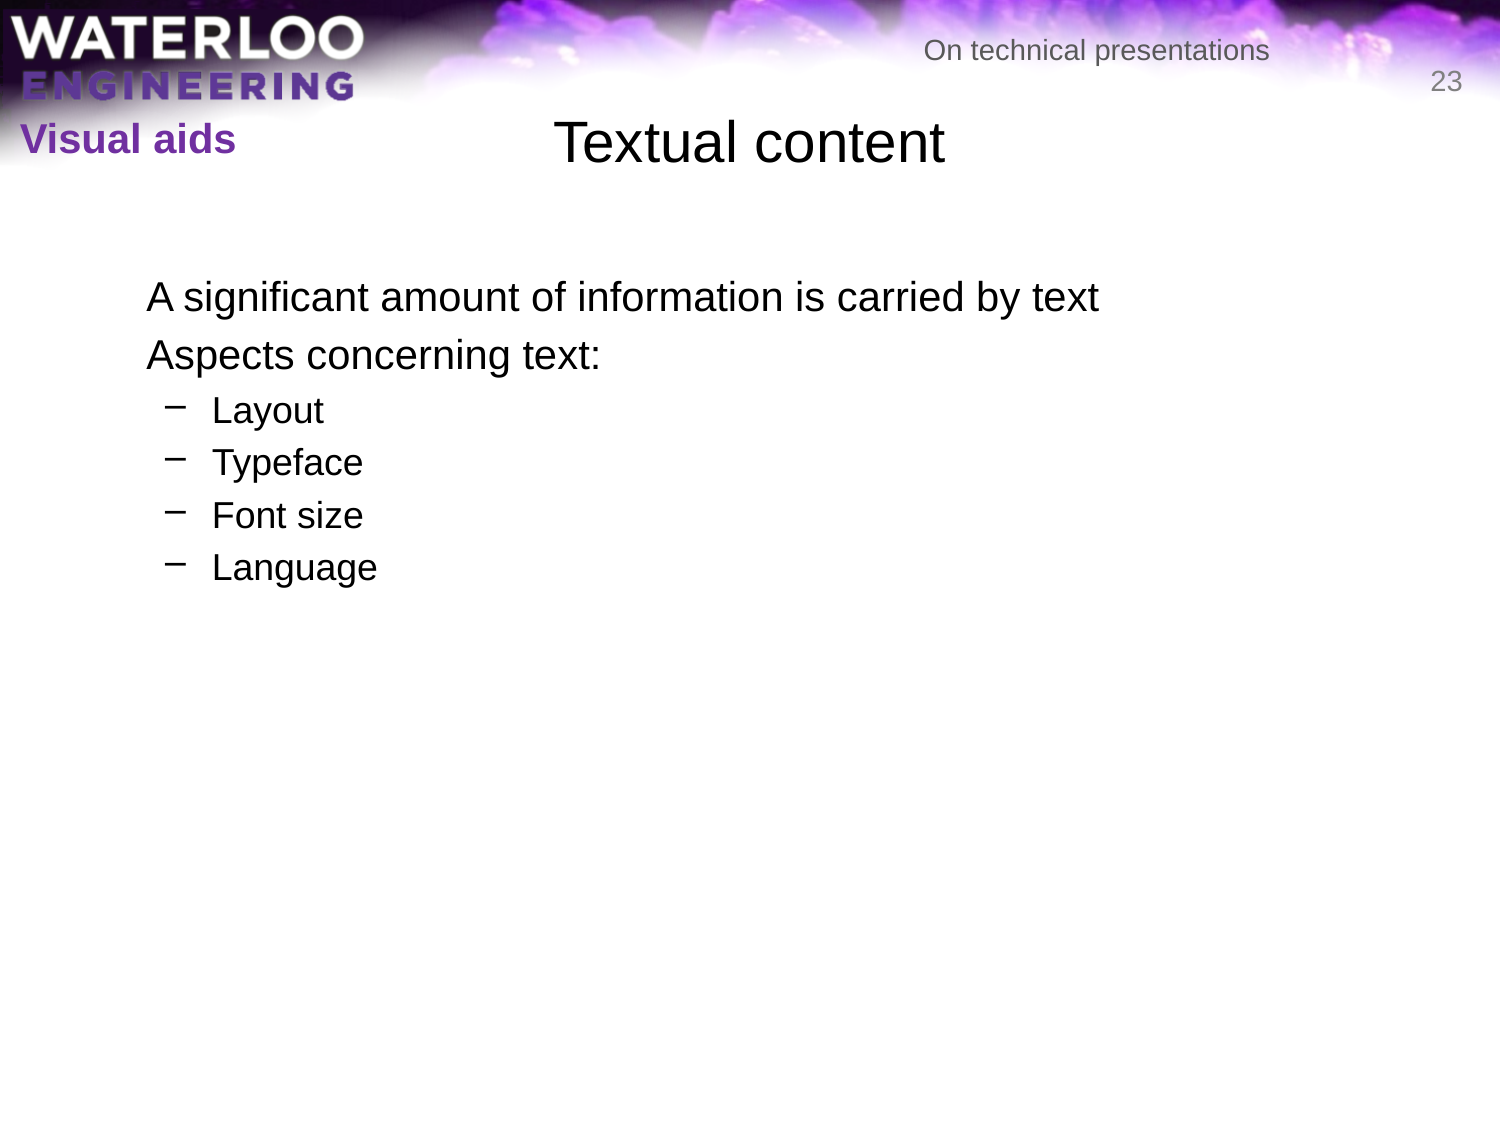

# Textual content
23
Visual aids
	A significant amount of information is carried by text
	Aspects concerning text:
Layout
Typeface
Font size
Language